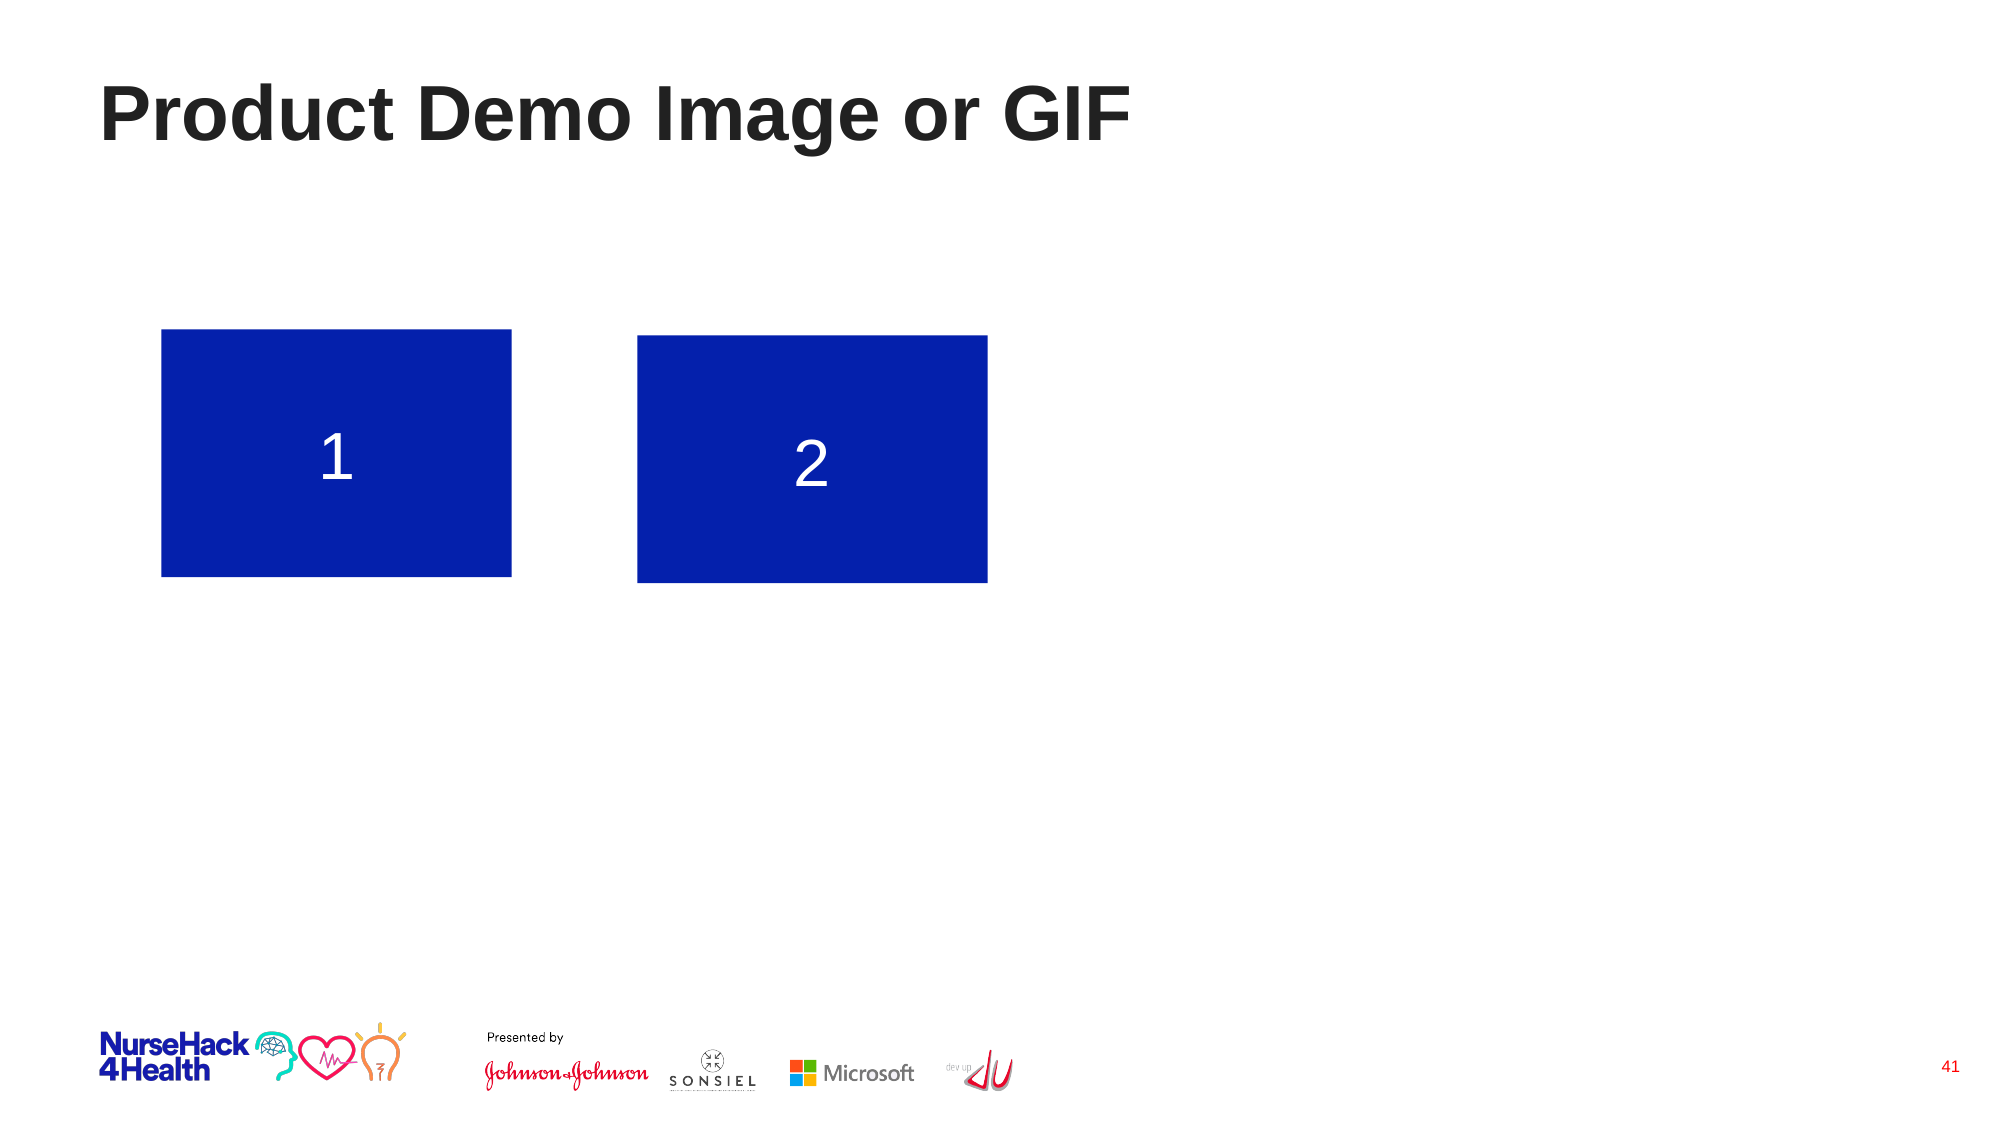

# Product Demo Image or GIF

1
2

41